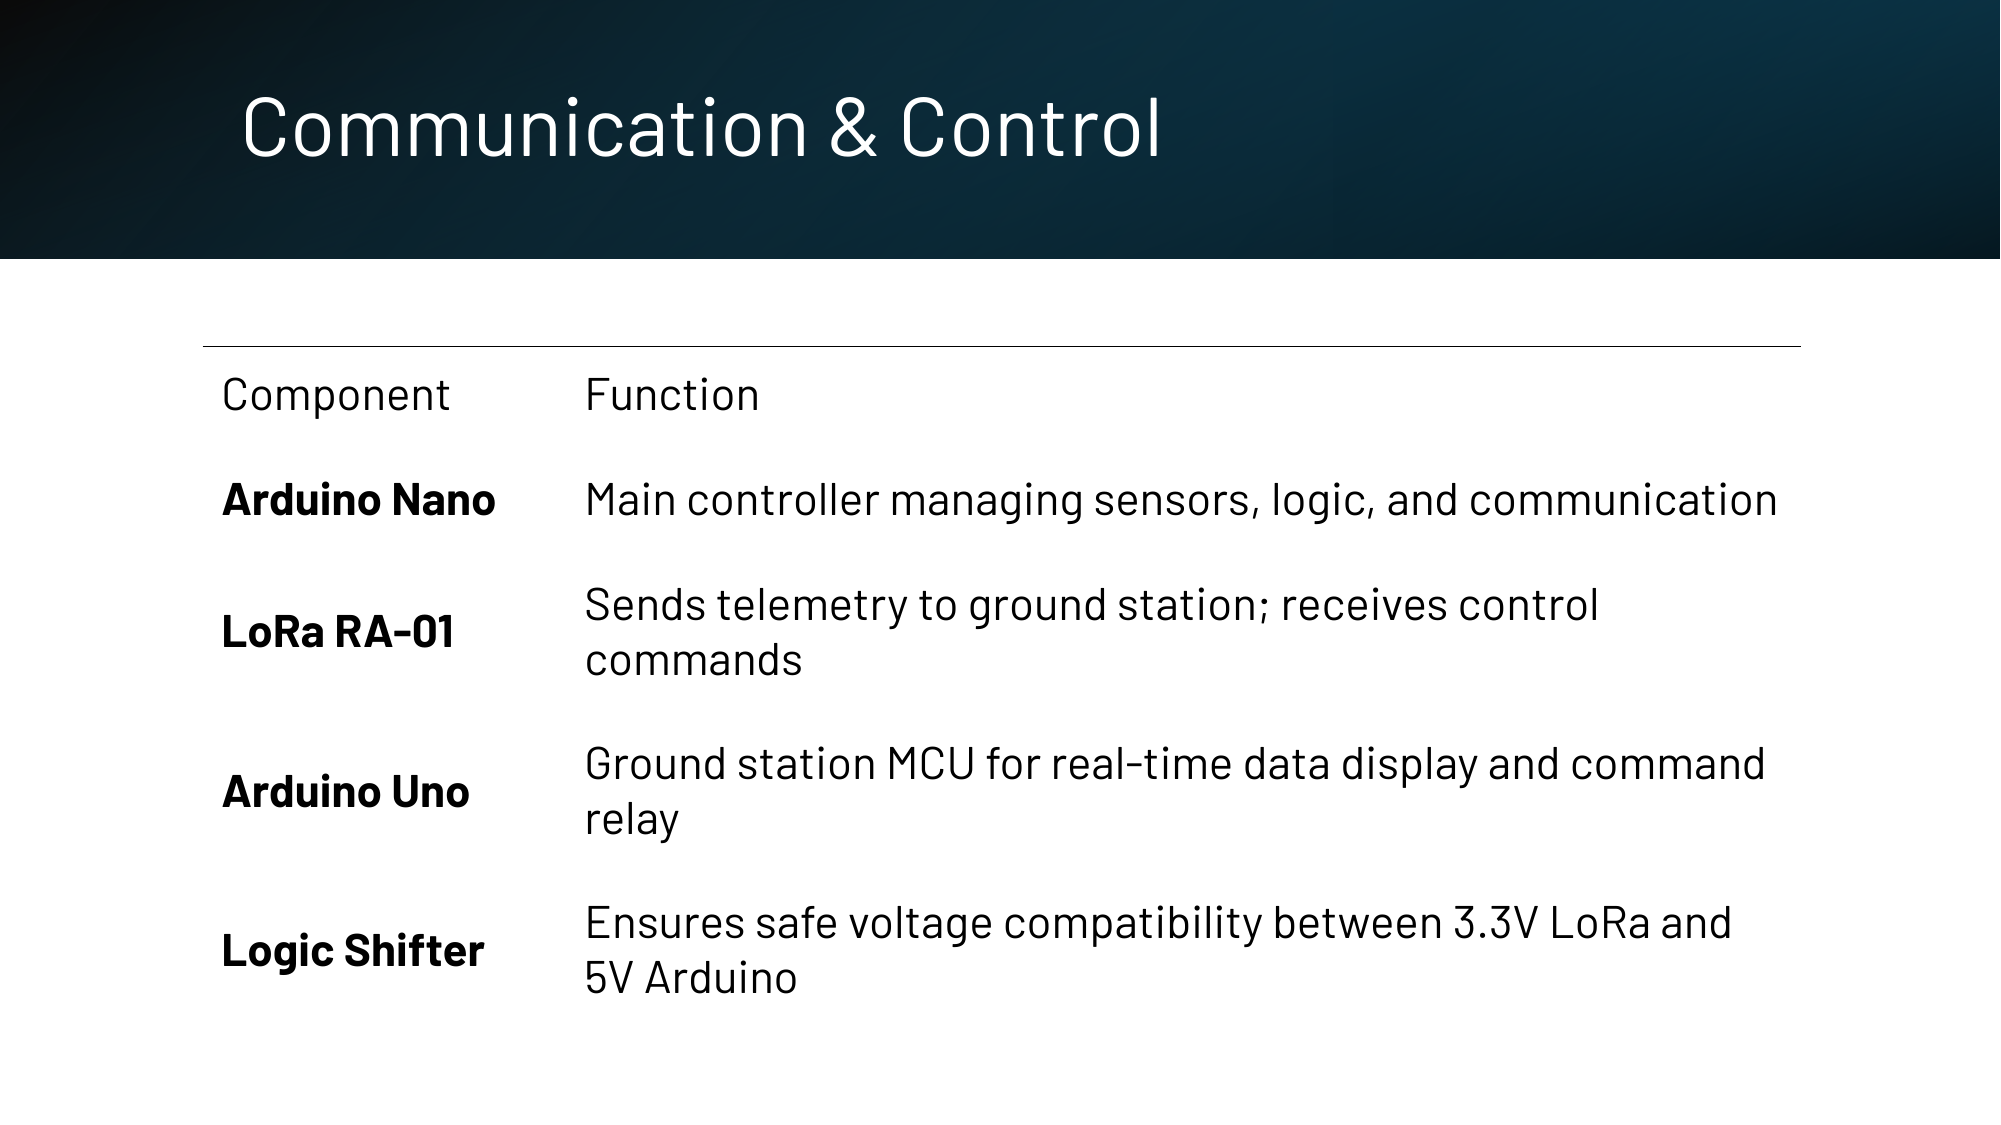

# Communication & Control
| Component | Function |
| --- | --- |
| Arduino Nano | Main controller managing sensors, logic, and communication |
| LoRa RA-01 | Sends telemetry to ground station; receives control commands |
| Arduino Uno | Ground station MCU for real-time data display and command relay |
| Logic Shifter | Ensures safe voltage compatibility between 3.3V LoRa and 5V Arduino |